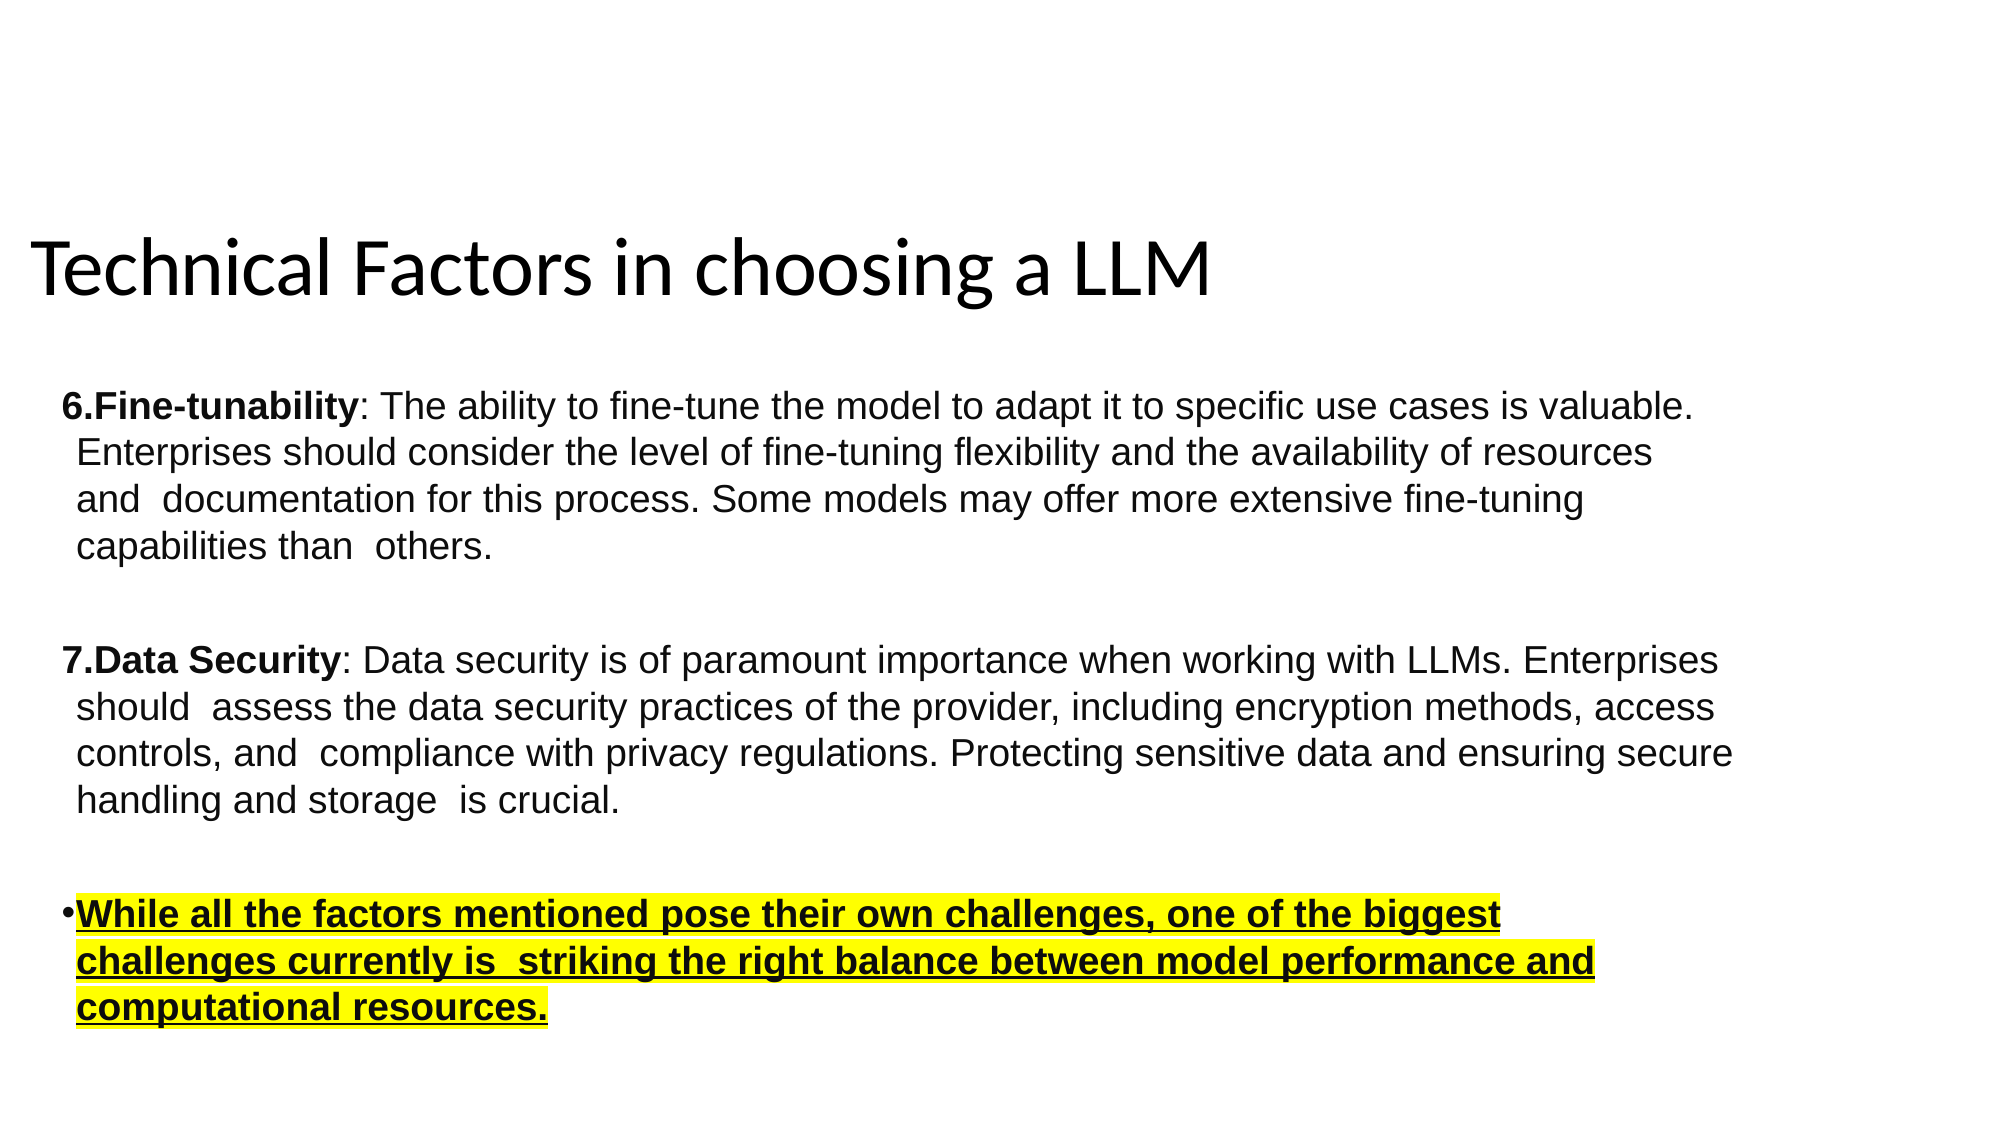

# Technical Factors in choosing a LLM
Fine-tunability: The ability to fine-tune the model to adapt it to specific use cases is valuable.  Enterprises should consider the level of fine-tuning flexibility and the availability of resources and  documentation for this process. Some models may offer more extensive fine-tuning capabilities than  others.

Data Security: Data security is of paramount importance when working with LLMs. Enterprises should  assess the data security practices of the provider, including encryption methods, access controls, and  compliance with privacy regulations. Protecting sensitive data and ensuring secure handling and storage  is crucial.

While all the factors mentioned pose their own challenges, one of the biggest challenges currently is  striking the right balance between model performance and computational resources.
49